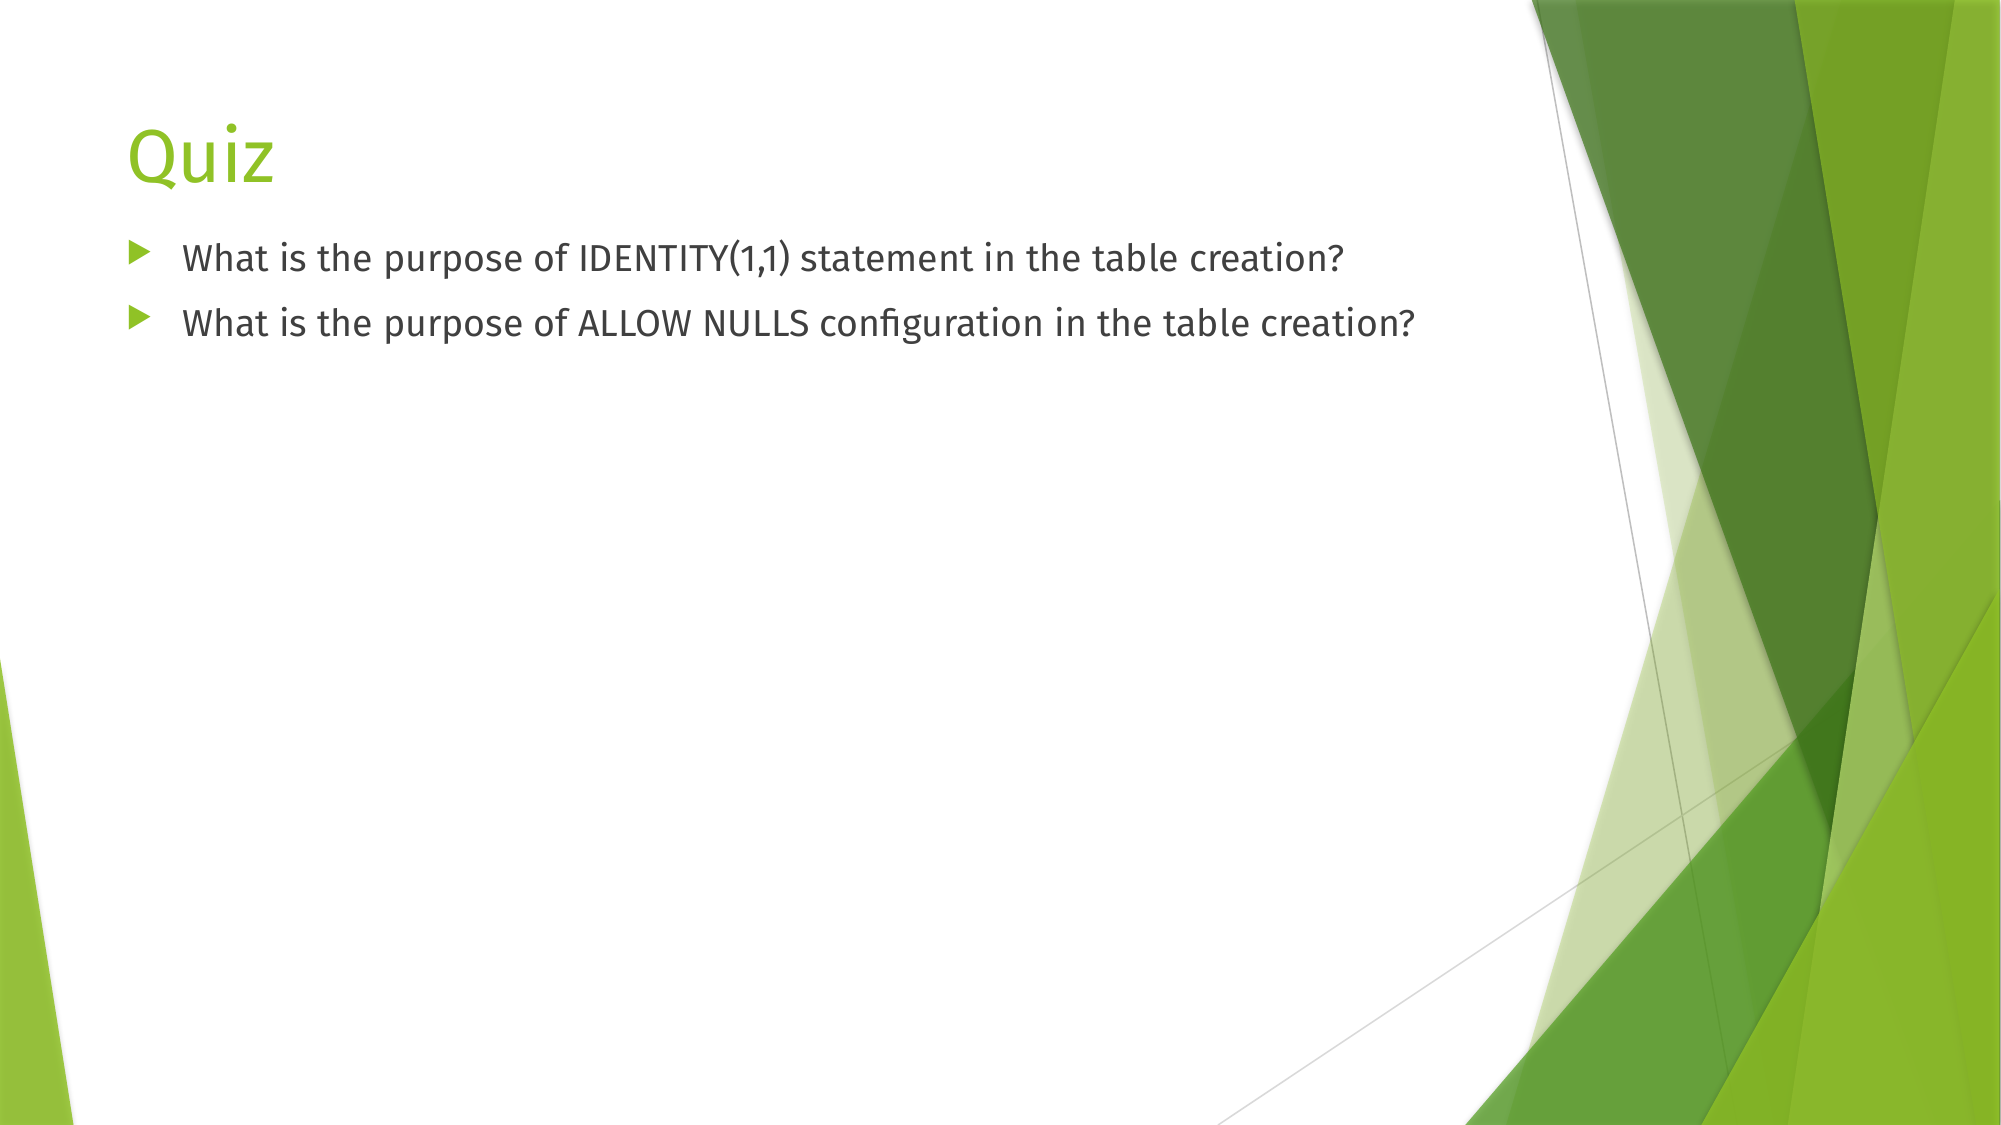

# Quiz
What is the purpose of IDENTITY(1,1) statement in the table creation?
What is the purpose of ALLOW NULLS configuration in the table creation?